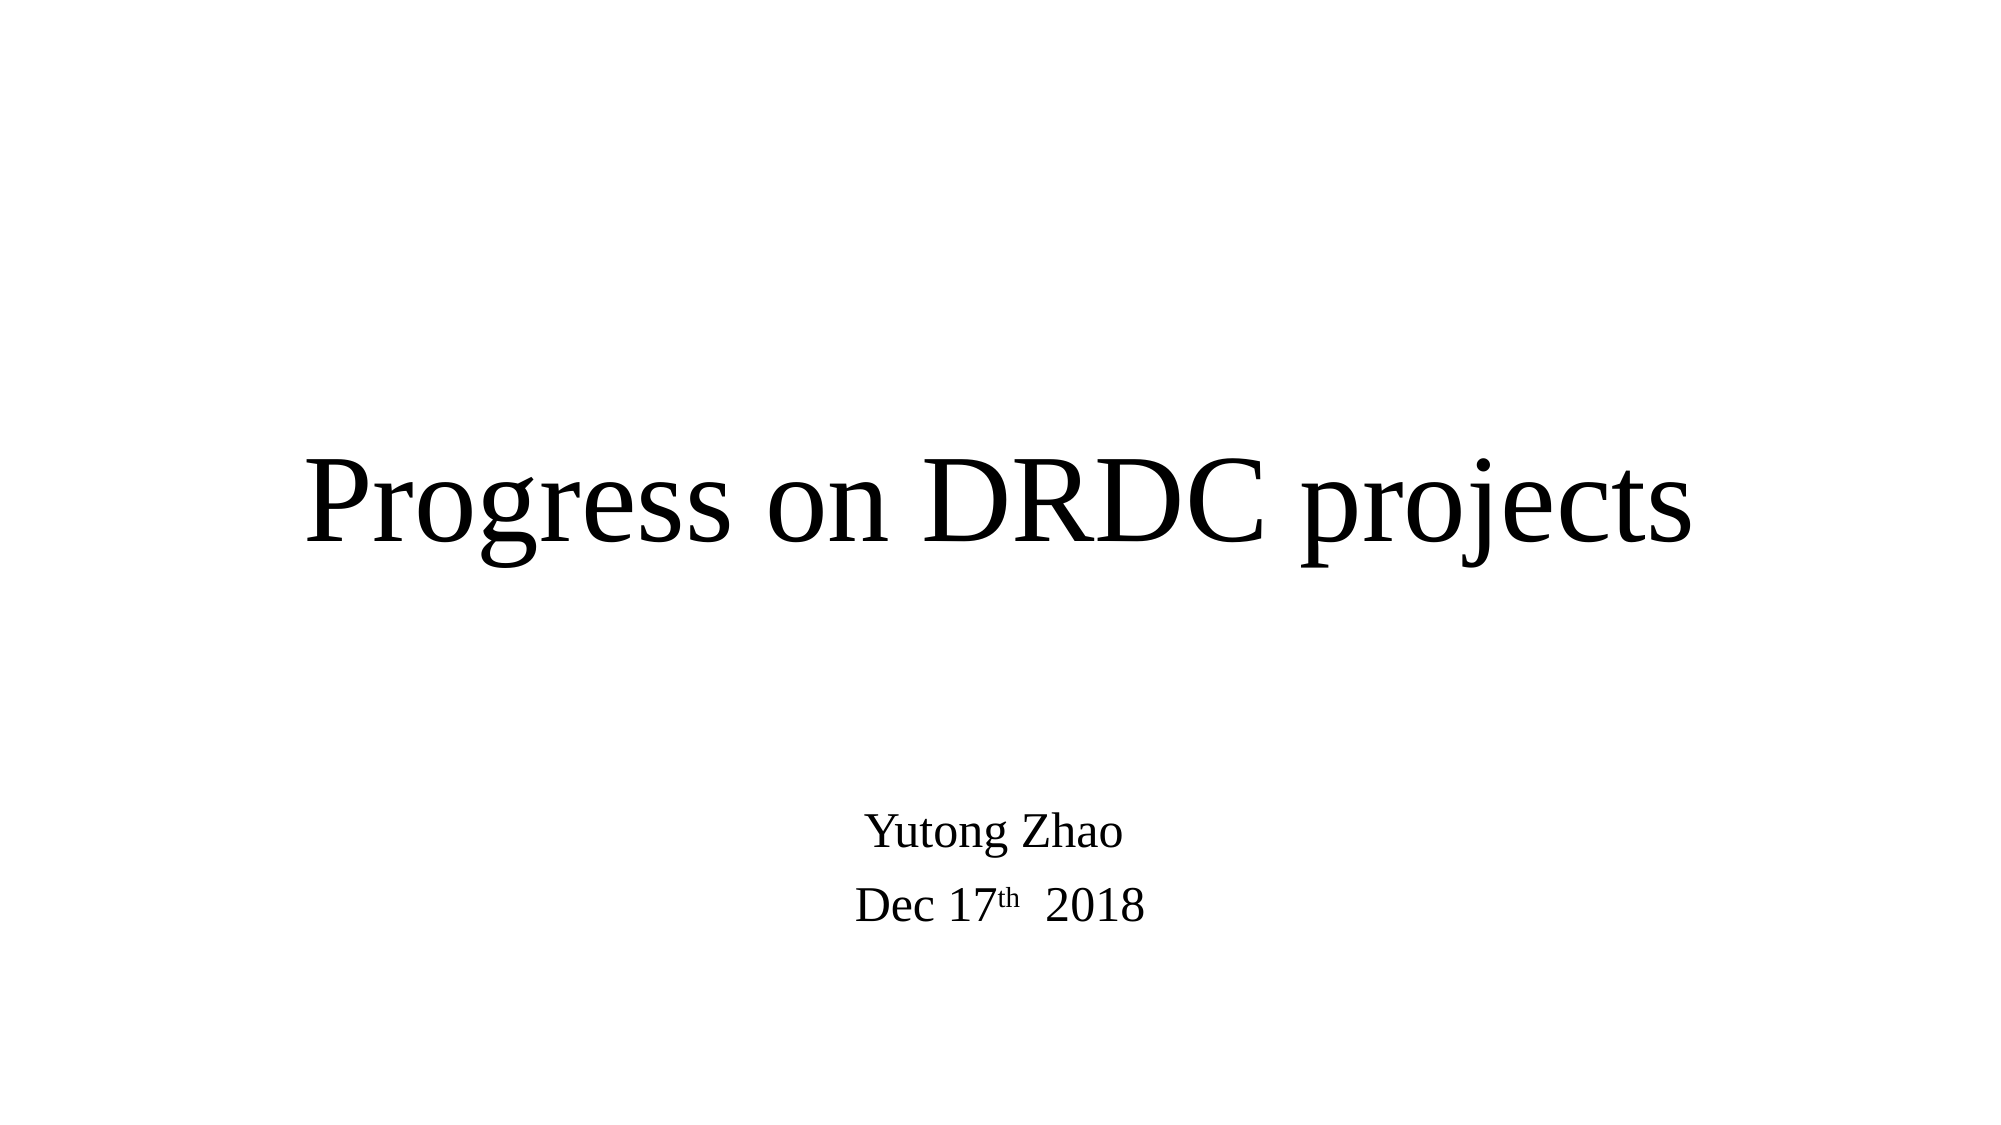

# Progress on DRDC projects
Yutong Zhao
Dec 17th  2018